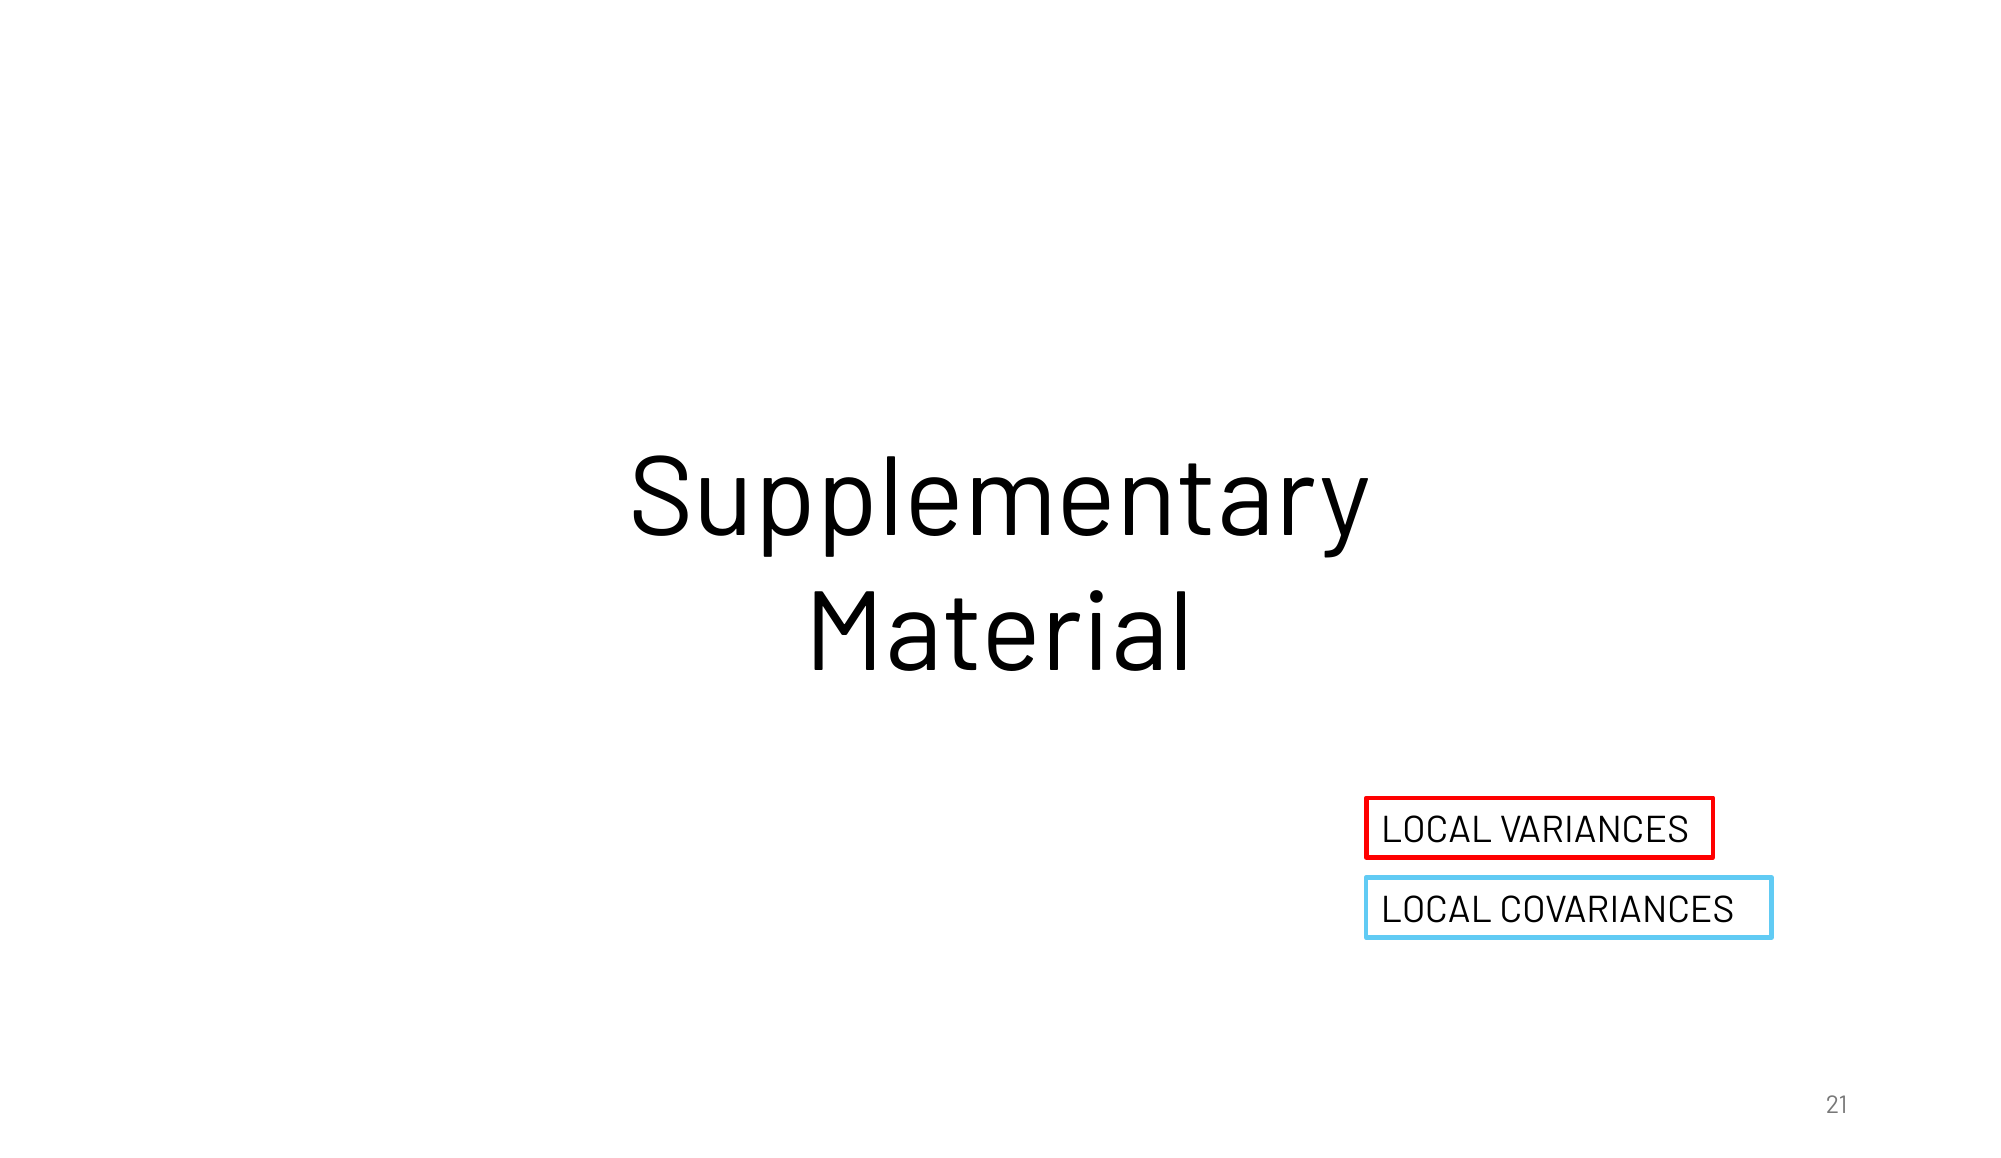

Supplementary Material
LOCAL VARIANCES
LOCAL COVARIANCES
21